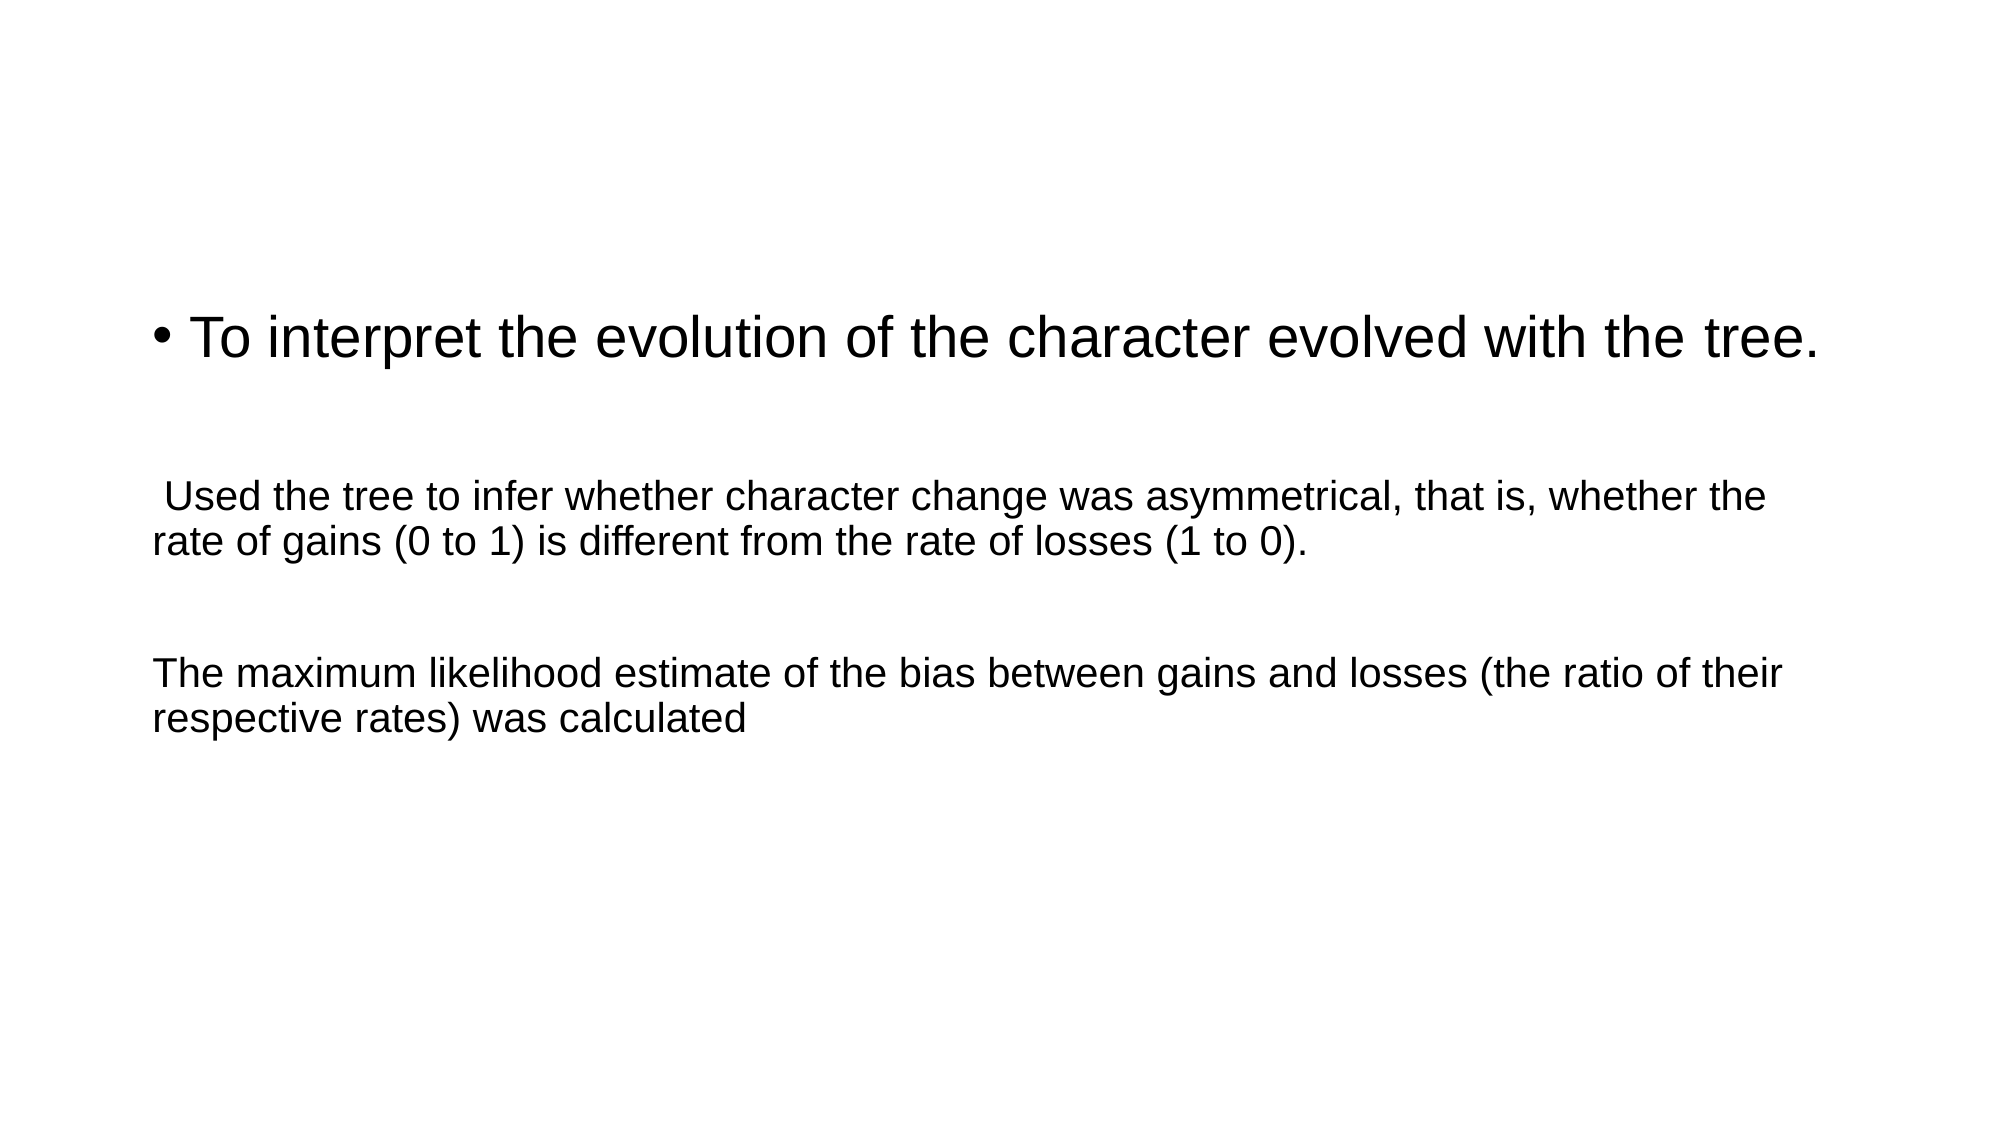

#
To interpret the evolution of the character evolved with the tree.

 Used the tree to infer whether character change was asymmetrical, that is, whether the rate of gains (0 to 1) is different from the rate of losses (1 to 0).

The maximum likelihood estimate of the bias between gains and losses (the ratio of their respective rates) was calculated